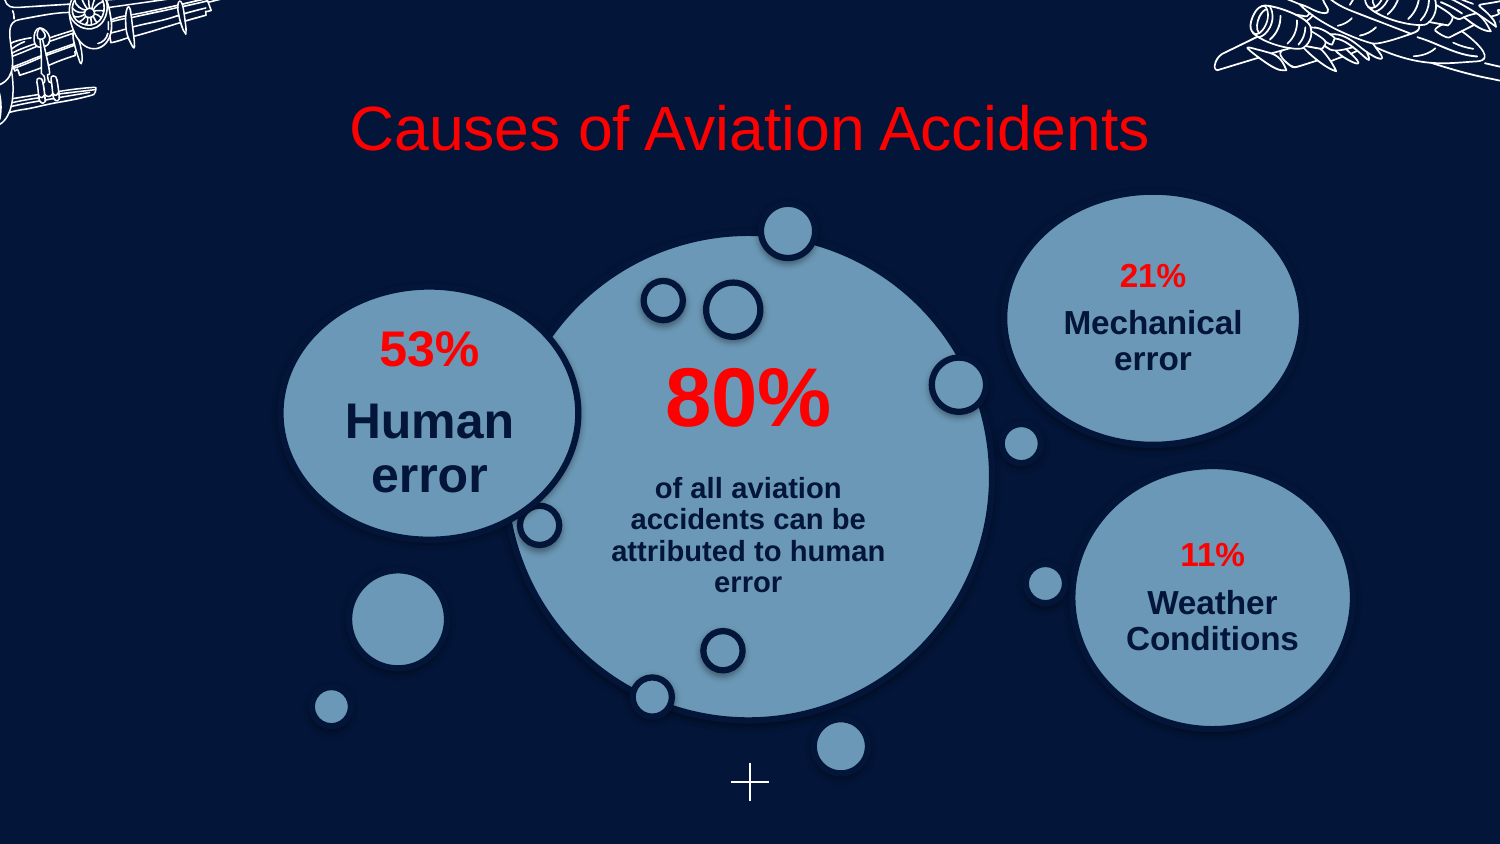

# Causes of Aviation Accidents
80%
of all aviation accidents can be attributed to human error
53%
Human error
21%
Mechanical error
11%
Weather Conditions